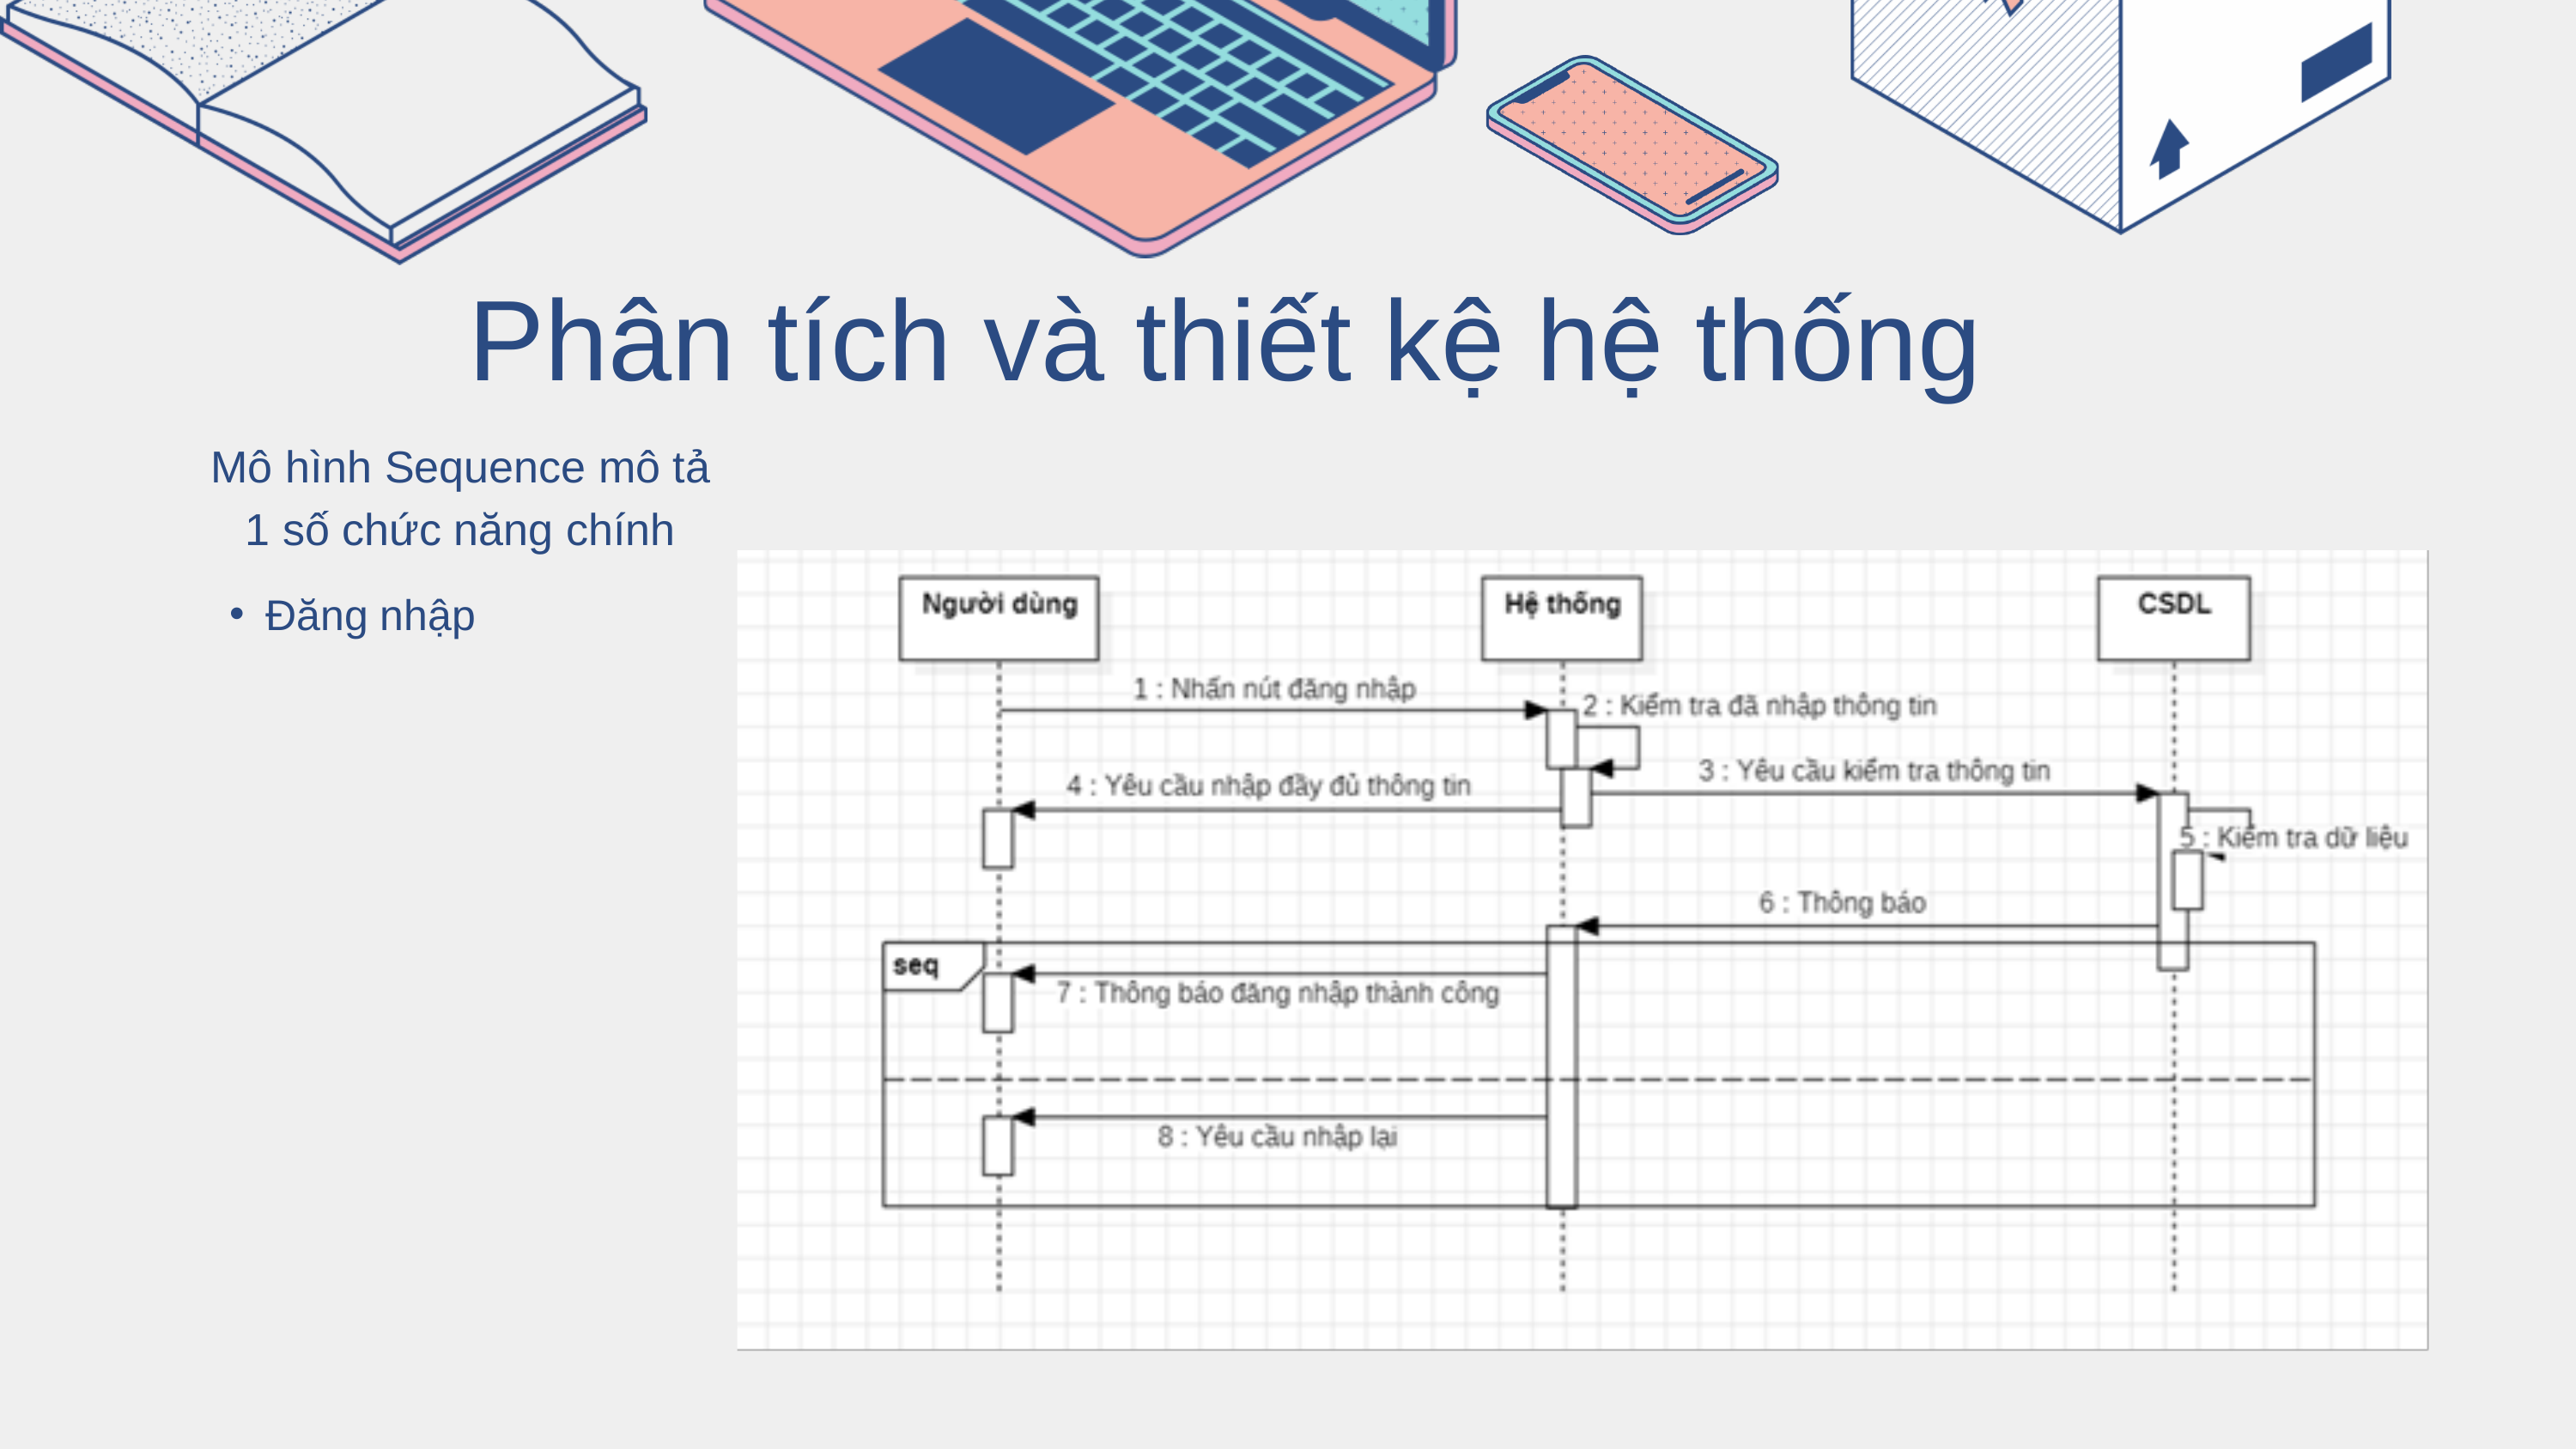

Phân tích và thiết kệ hệ thống
Mô hình Sequence mô tả 1 số chức năng chính

Đăng nhập